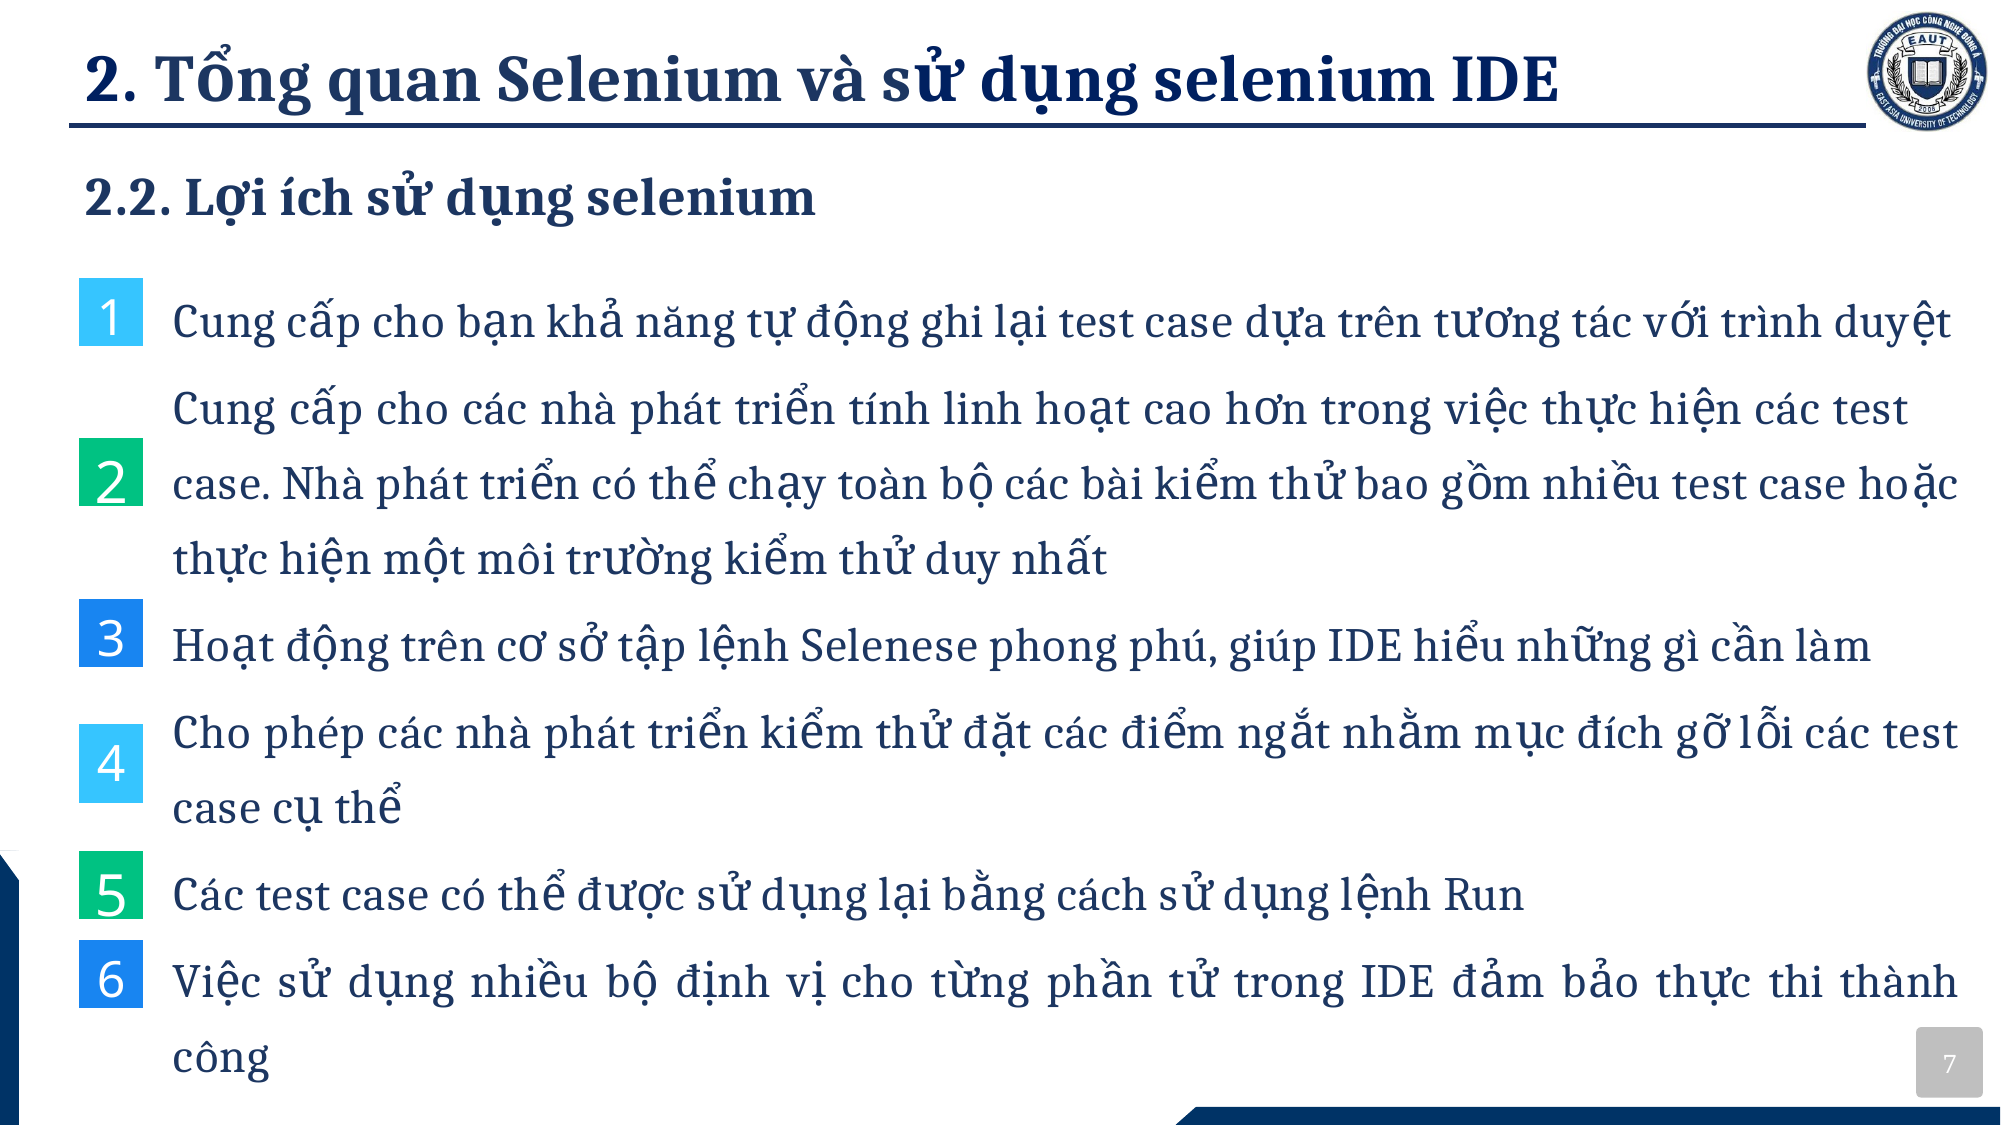

# 2. Tổng quan Selenium và sử dụng selenium IDE
2.2. Lợi ích sử dụng selenium
Cung cấp cho bạn khả năng tự động ghi lại test case dựa trên tương tác với trình duyệt
Cung cấp cho các nhà phát triển tính linh hoạt cao hơn trong việc thực hiện các test     case. Nhà phát triển có thể chạy toàn bộ các bài kiểm thử bao gồm nhiều test case hoặc thực hiện một môi trường kiểm thử duy nhất
Hoạt động trên cơ sở tập lệnh Selenese phong phú, giúp IDE hiểu những gì cần làm
Cho phép các nhà phát triển kiểm thử đặt các điểm ngắt nhằm mục đích gỡ lỗi các test case cụ thể
Các test case có thể được sử dụng lại bằng cách sử dụng lệnh Run
Việc sử dụng nhiều bộ định vị cho từng phần tử trong IDE đảm bảo thực thi thành công

1.
2    .
3.
4.
5.
63.